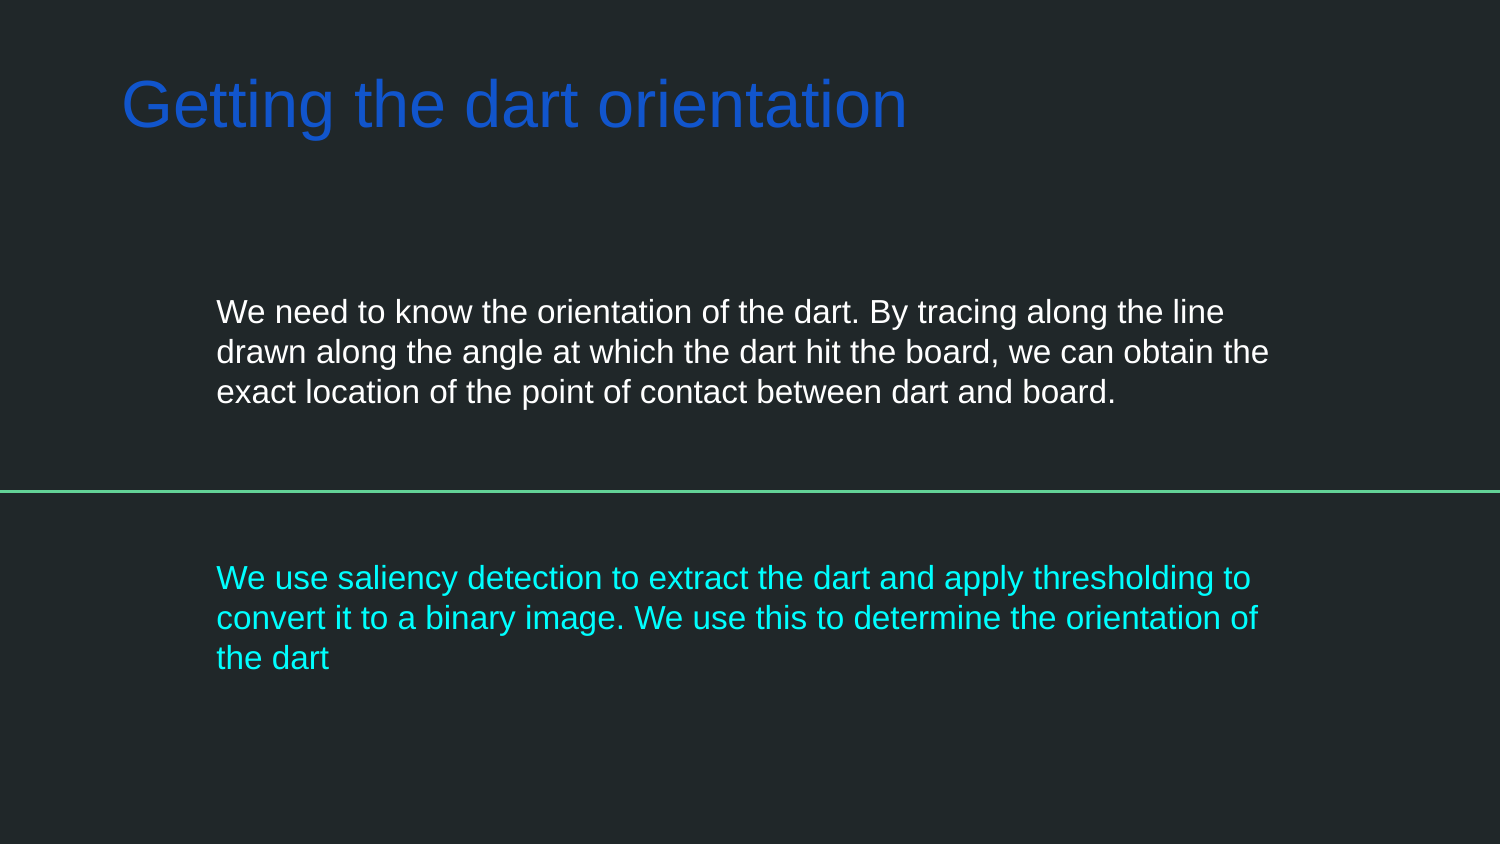

# Getting the dart orientation
We need to know the orientation of the dart. By tracing along the line drawn along the angle at which the dart hit the board, we can obtain the exact location of the point of contact between dart and board.
We use saliency detection to extract the dart and apply thresholding to convert it to a binary image. We use this to determine the orientation of the dart